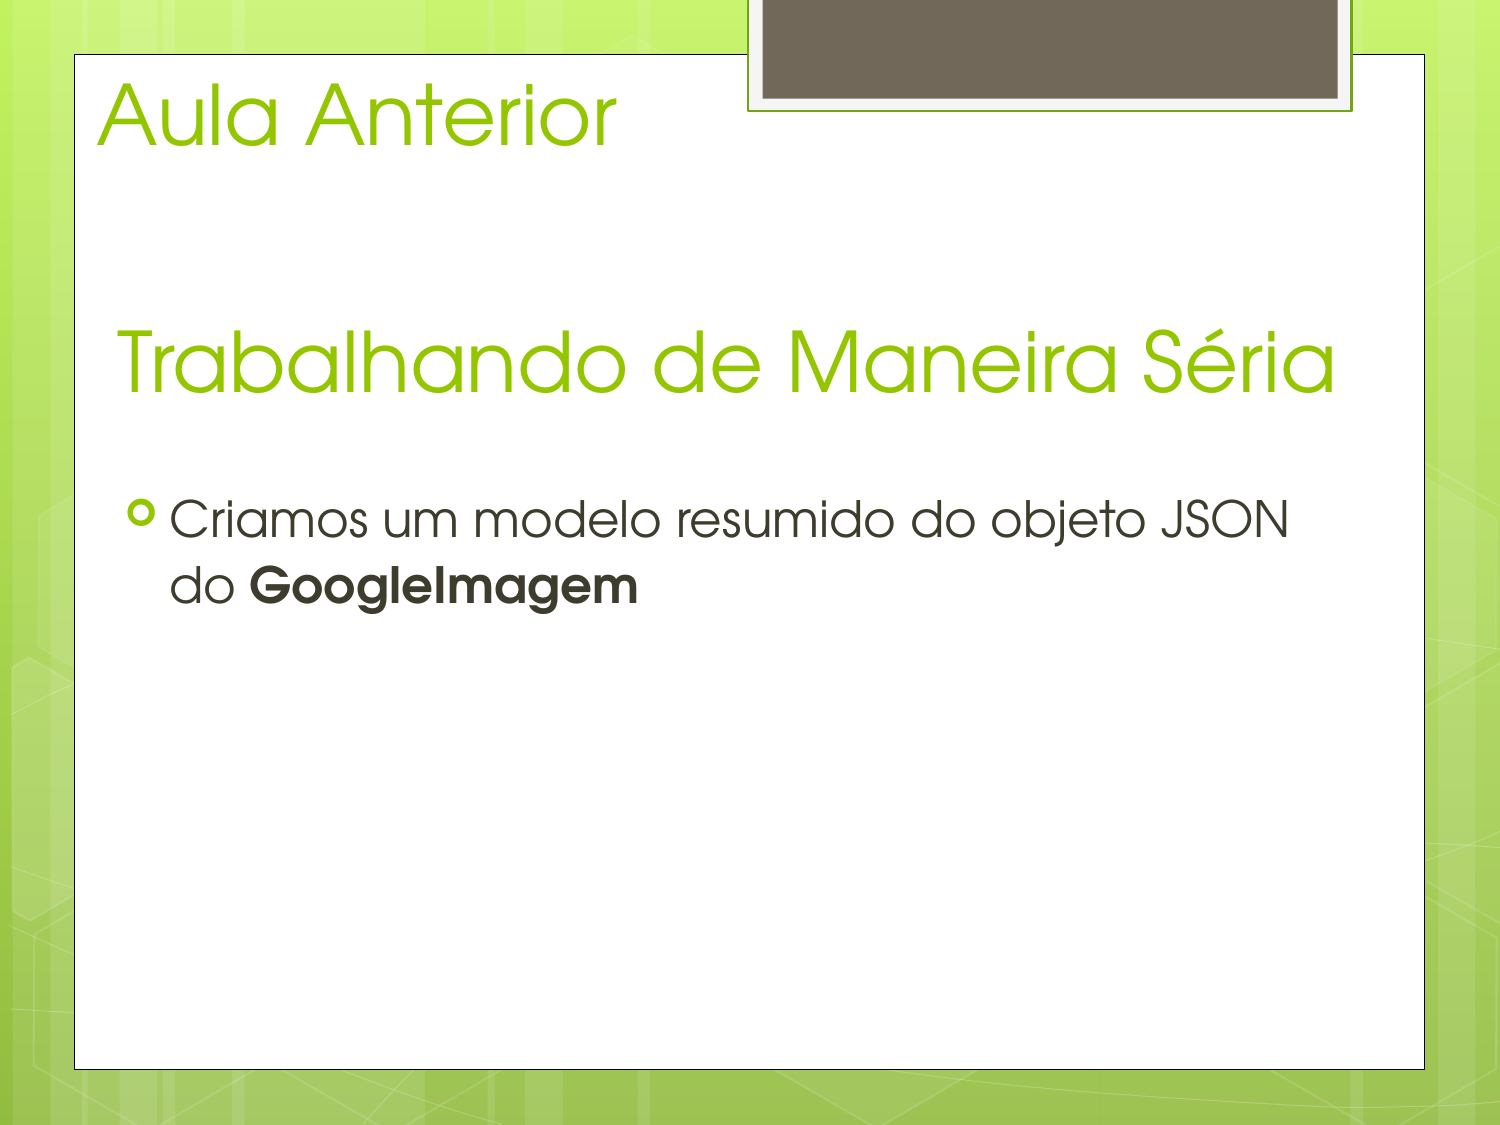

# Aula Anterior
Trabalhando de Maneira Séria
Criamos um modelo resumido do objeto JSON do GoogleImagem